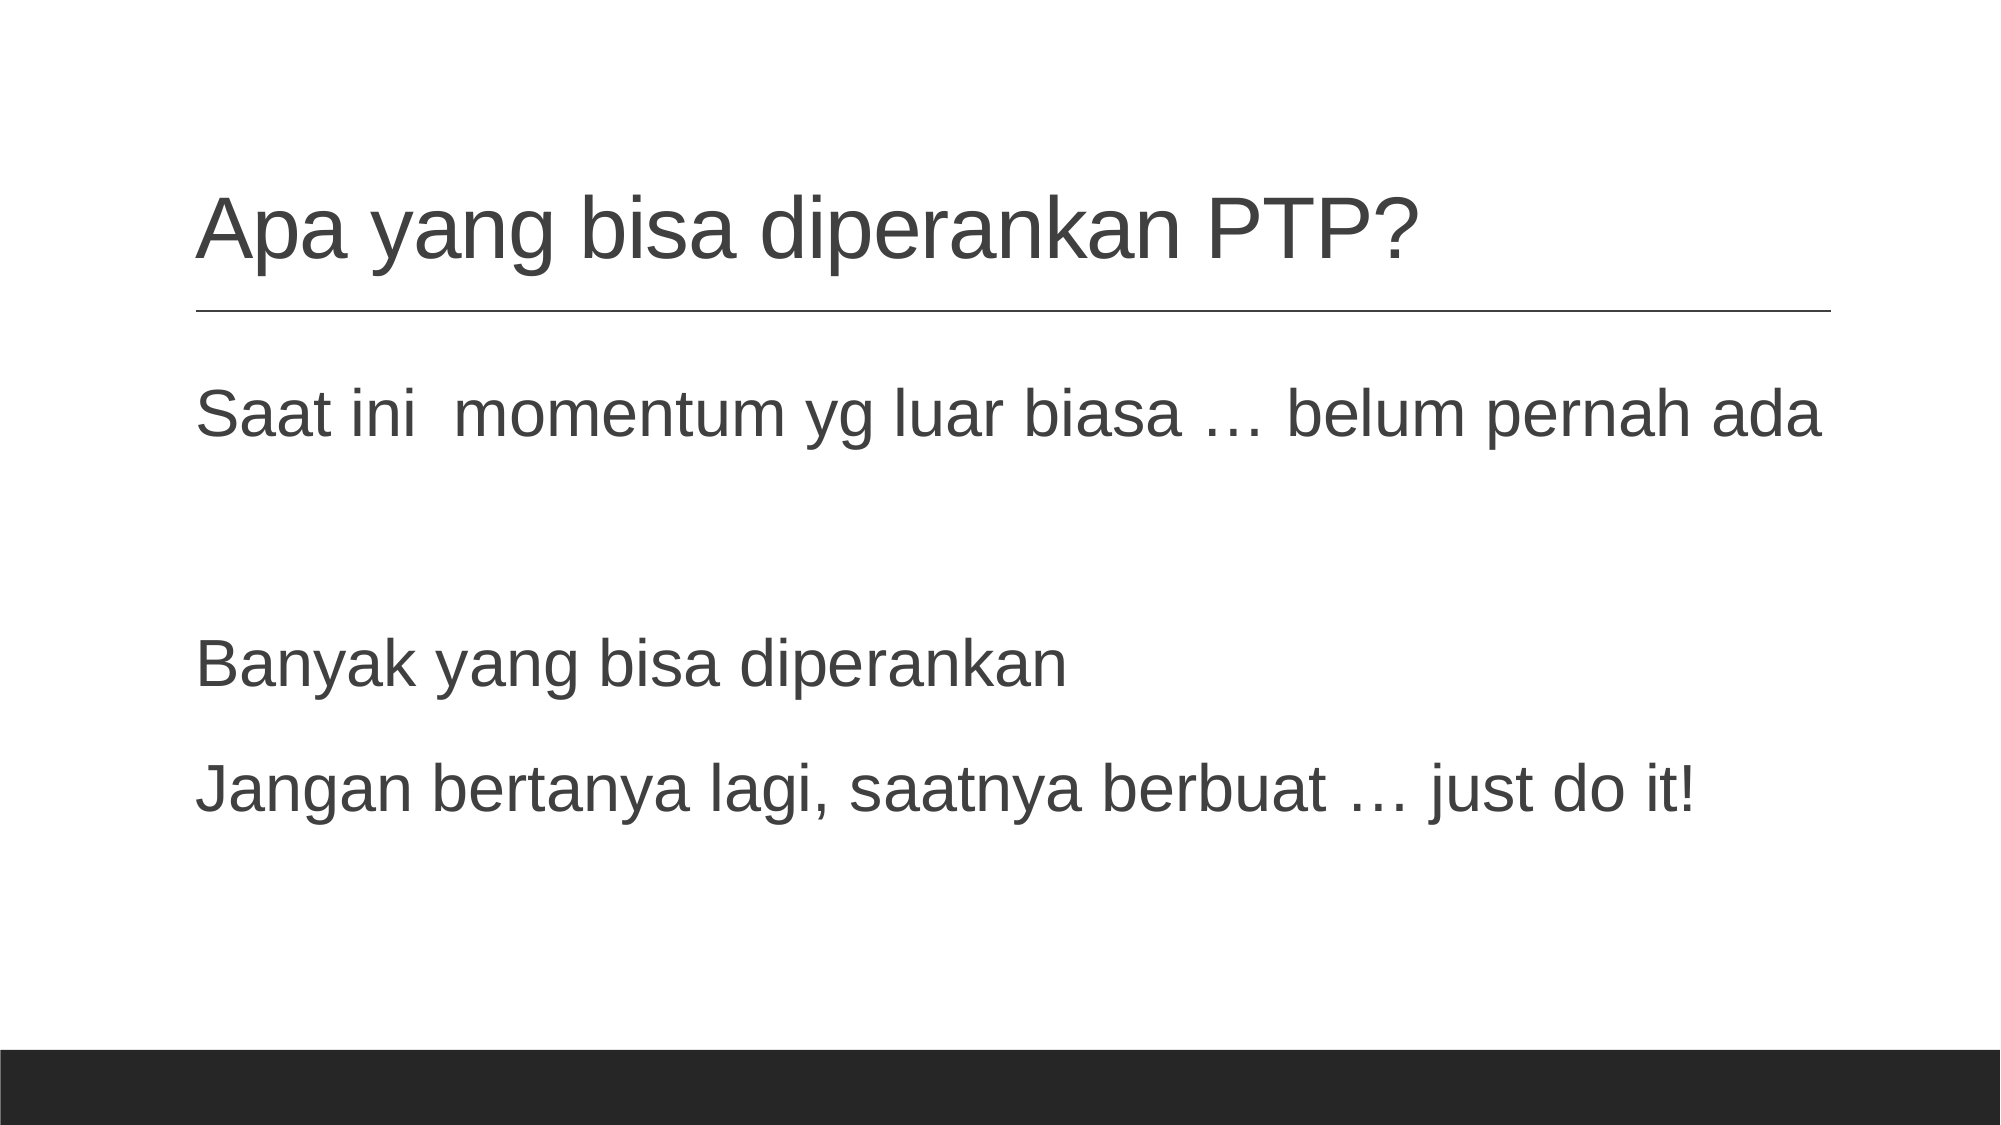

# Apa yang bisa diperankan PTP?
Saat ini  momentum yg luar biasa … belum pernah ada

Banyak yang bisa diperankan
Jangan bertanya lagi, saatnya berbuat … just do it!